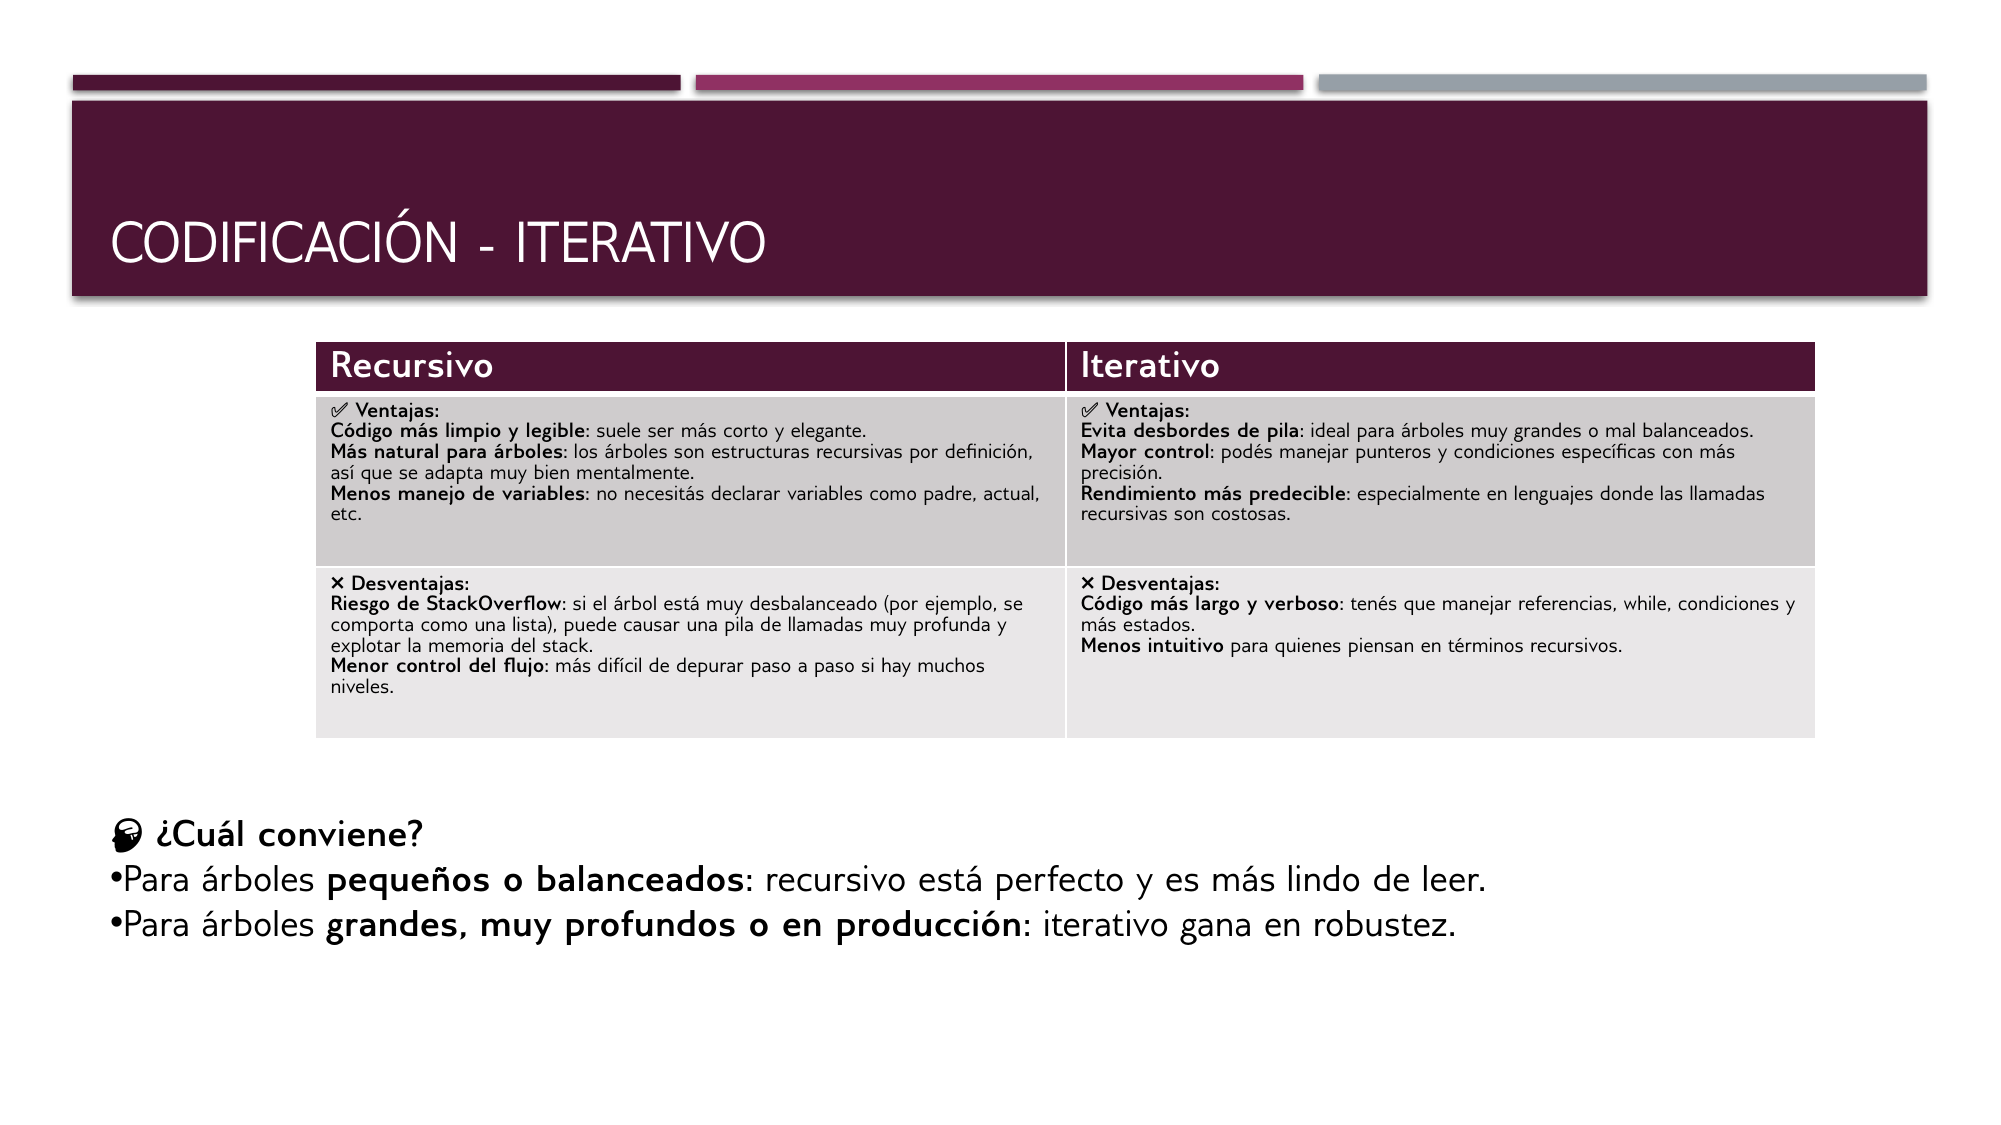

# Codificación - Iterativo
| Recursivo | Iterativo |
| --- | --- |
| ✅ Ventajas: Código más limpio y legible: suele ser más corto y elegante. Más natural para árboles: los árboles son estructuras recursivas por definición, así que se adapta muy bien mentalmente. Menos manejo de variables: no necesitás declarar variables como padre, actual, etc. | ✅ Ventajas: Evita desbordes de pila: ideal para árboles muy grandes o mal balanceados. Mayor control: podés manejar punteros y condiciones específicas con más precisión. Rendimiento más predecible: especialmente en lenguajes donde las llamadas recursivas son costosas. |
| ❌ Desventajas: Riesgo de StackOverflow: si el árbol está muy desbalanceado (por ejemplo, se comporta como una lista), puede causar una pila de llamadas muy profunda y explotar la memoria del stack. Menor control del flujo: más difícil de depurar paso a paso si hay muchos niveles. | ❌ Desventajas: Código más largo y verboso: tenés que manejar referencias, while, condiciones y más estados. Menos intuitivo para quienes piensan en términos recursivos. |
🧠 ¿Cuál conviene?
Para árboles pequeños o balanceados: recursivo está perfecto y es más lindo de leer.
Para árboles grandes, muy profundos o en producción: iterativo gana en robustez.